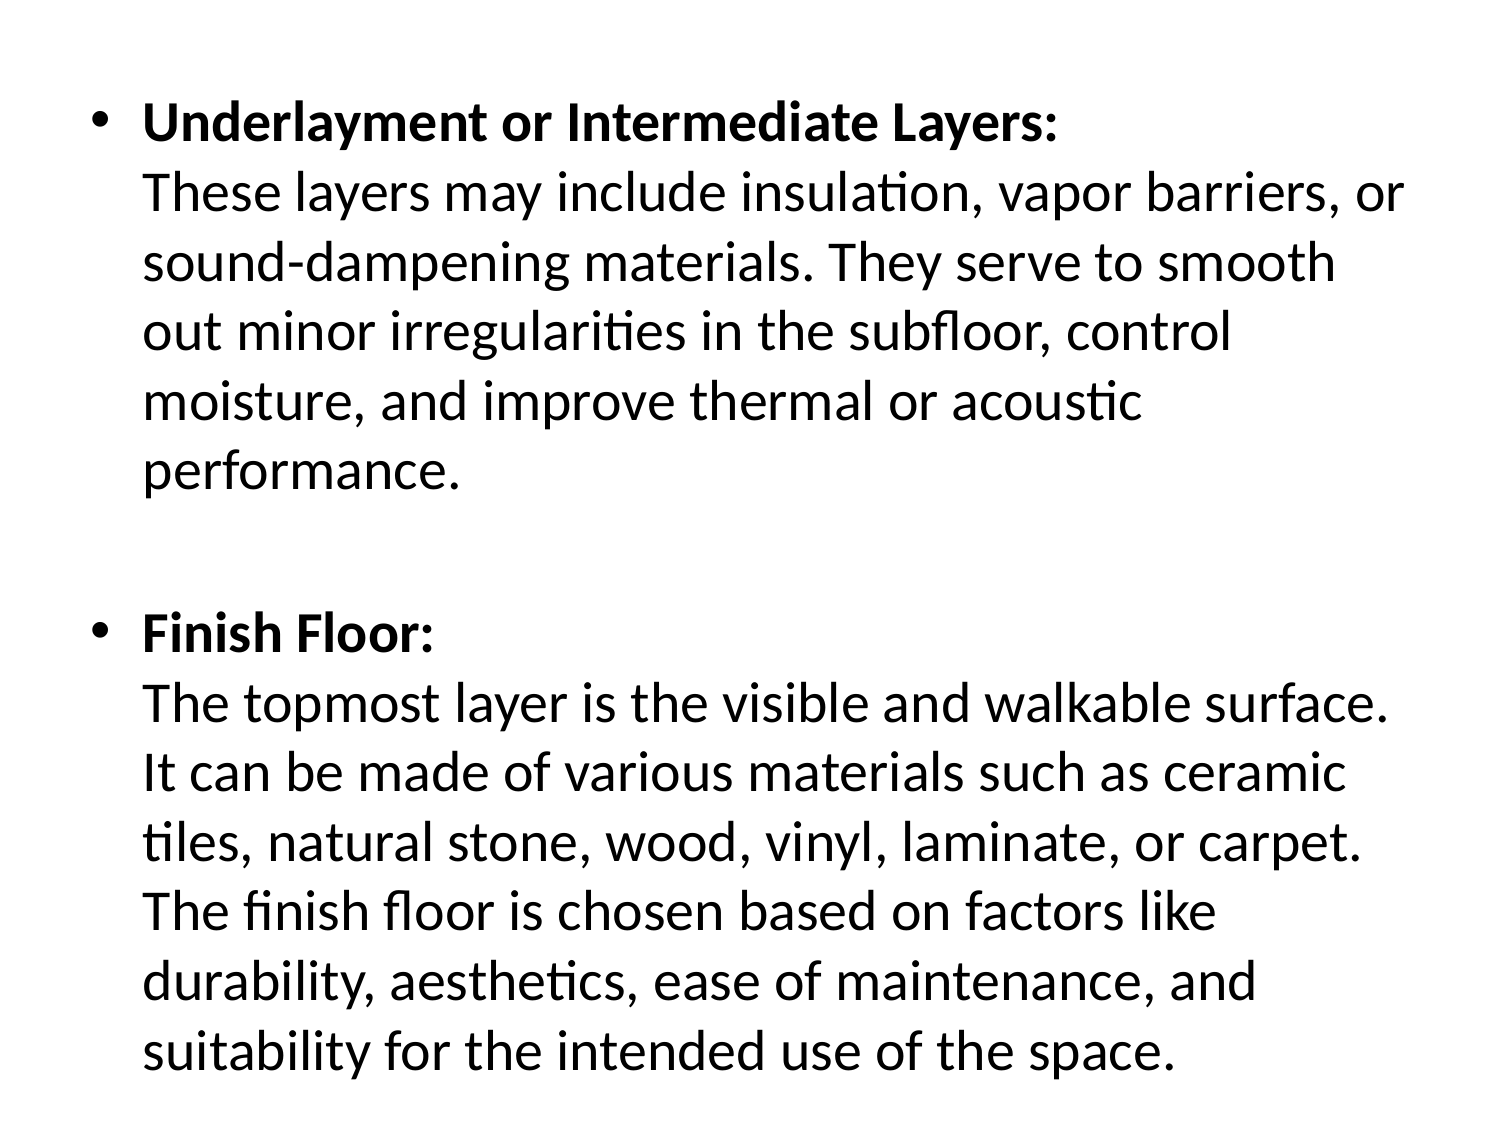

Underlayment or Intermediate Layers:
These layers may include insulation, vapor barriers, or sound-dampening materials. They serve to smooth out minor irregularities in the subfloor, control moisture, and improve thermal or acoustic performance.

Finish Floor:
The topmost layer is the visible and walkable surface. It can be made of various materials such as ceramic tiles, natural stone, wood, vinyl, laminate, or carpet. The finish floor is chosen based on factors like durability, aesthetics, ease of maintenance, and suitability for the intended use of the space.